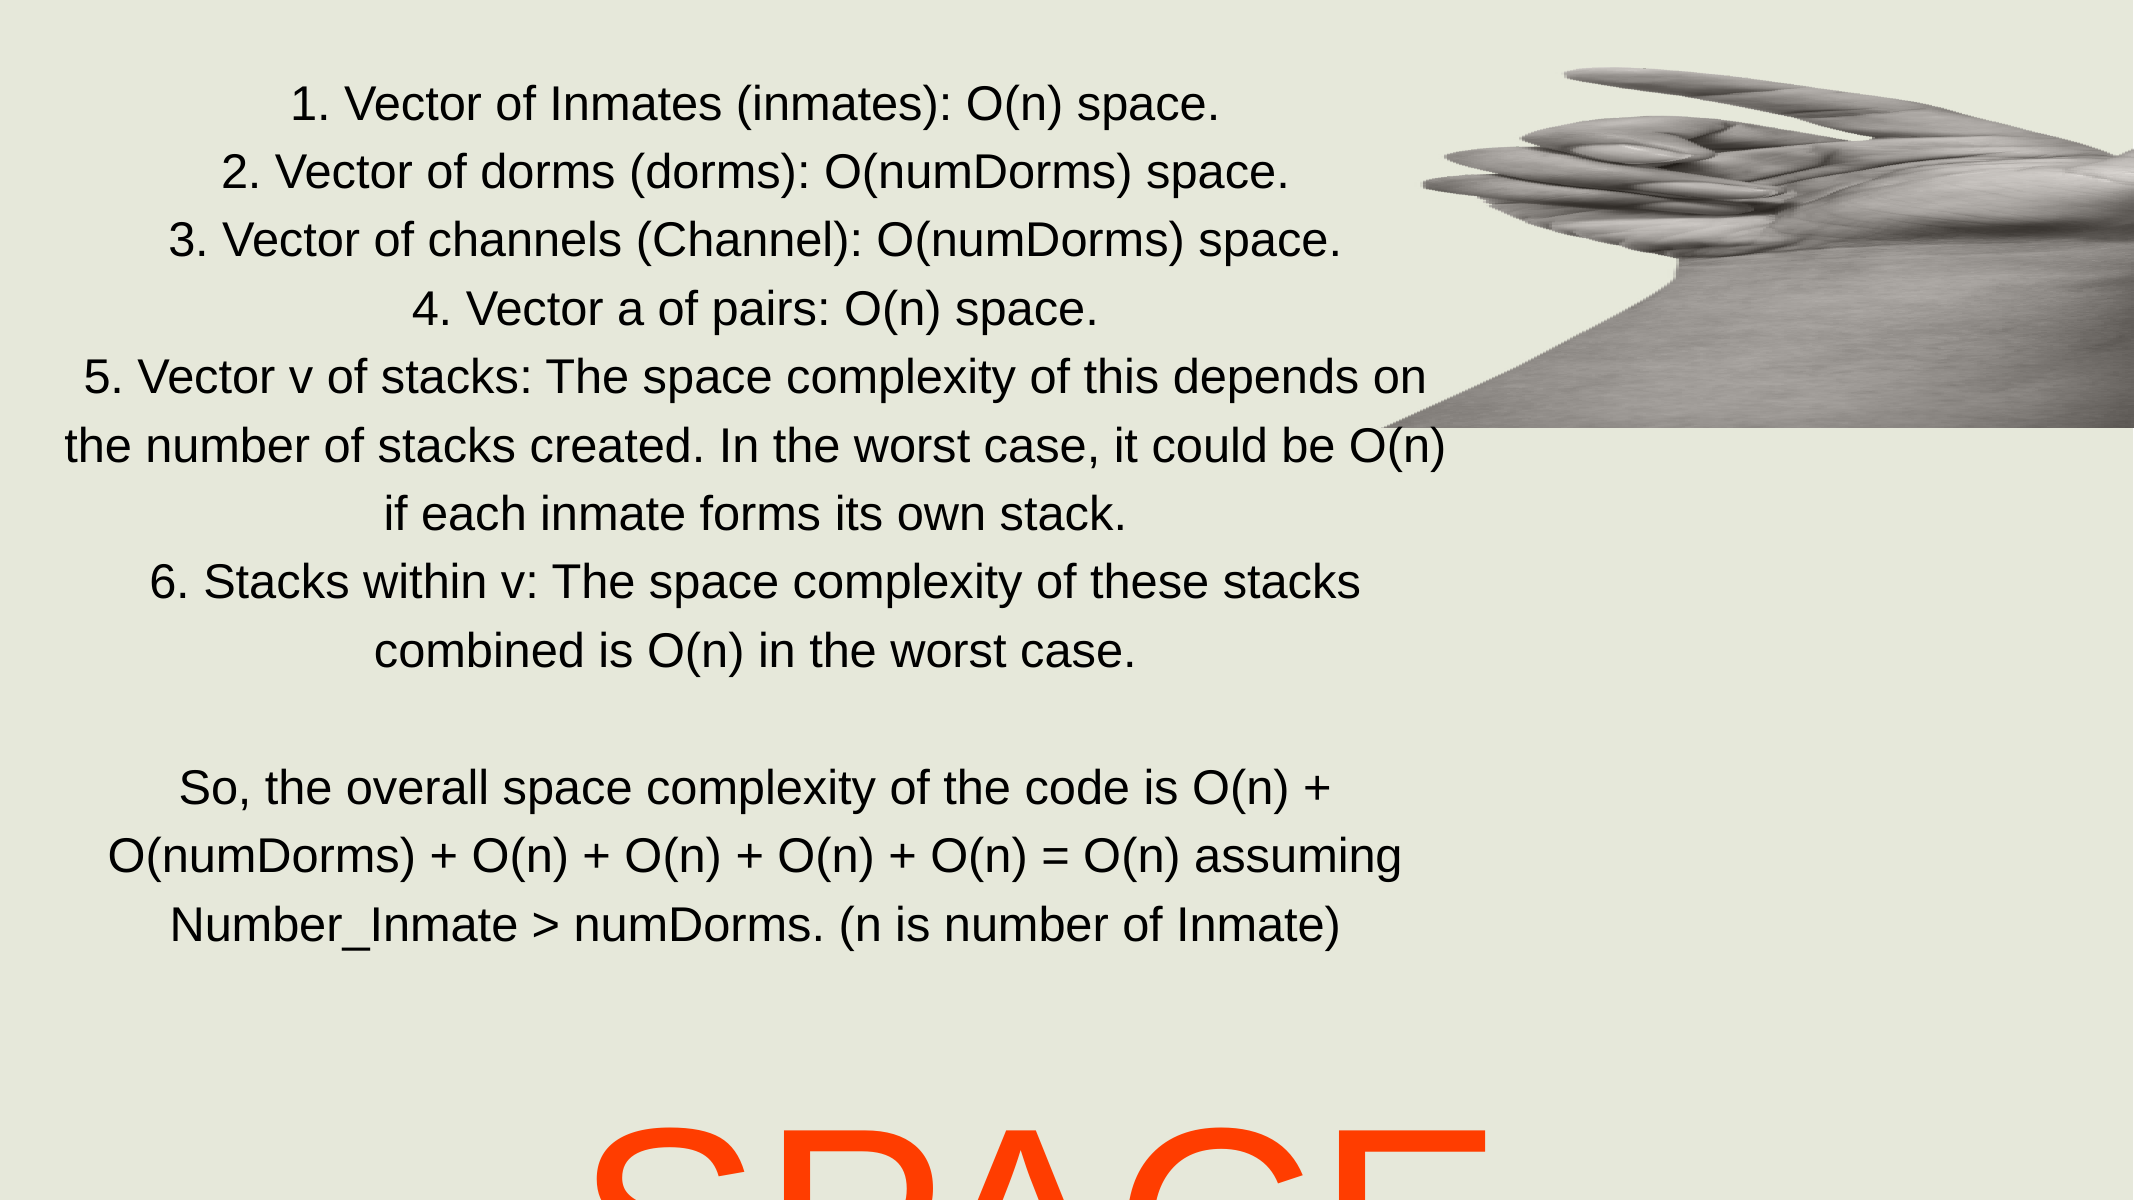

1. Vector of Inmates (inmates): O(n) space.
2. Vector of dorms (dorms): O(numDorms) space.
3. Vector of channels (Channel): O(numDorms) space.
4. Vector a of pairs: O(n) space.
5. Vector v of stacks: The space complexity of this depends on the number of stacks created. In the worst case, it could be O(n) if each inmate forms its own stack.
6. Stacks within v: The space complexity of these stacks combined is O(n) in the worst case.

So, the overall space complexity of the code is O(n) + O(numDorms) + O(n) + O(n) + O(n) + O(n) = O(n) assuming Number_Inmate > numDorms. (n is number of Inmate)
SPACE-COMPLEXITY